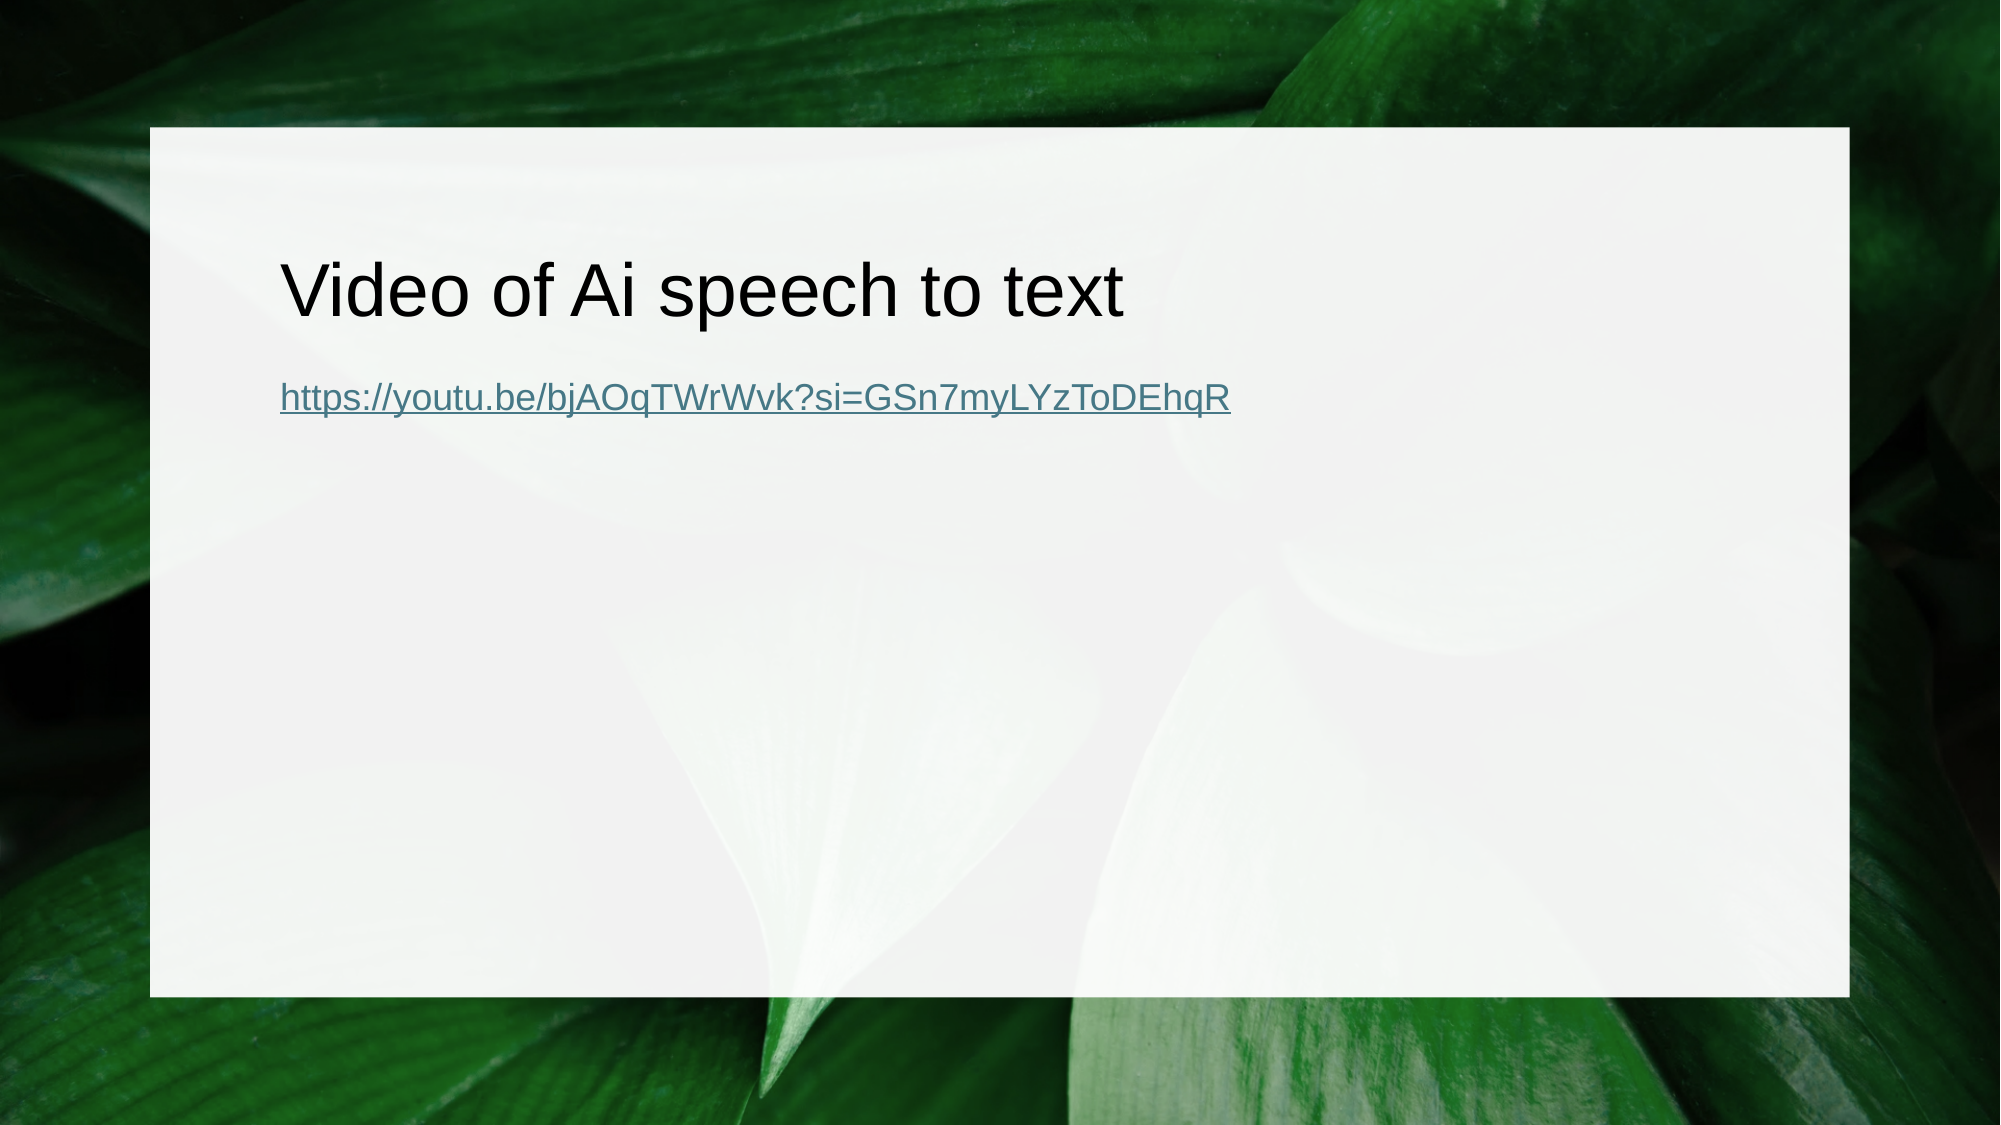

# Video of Ai speech to text
https://youtu.be/bjAOqTWrWvk?si=GSn7myLYzToDEhqR